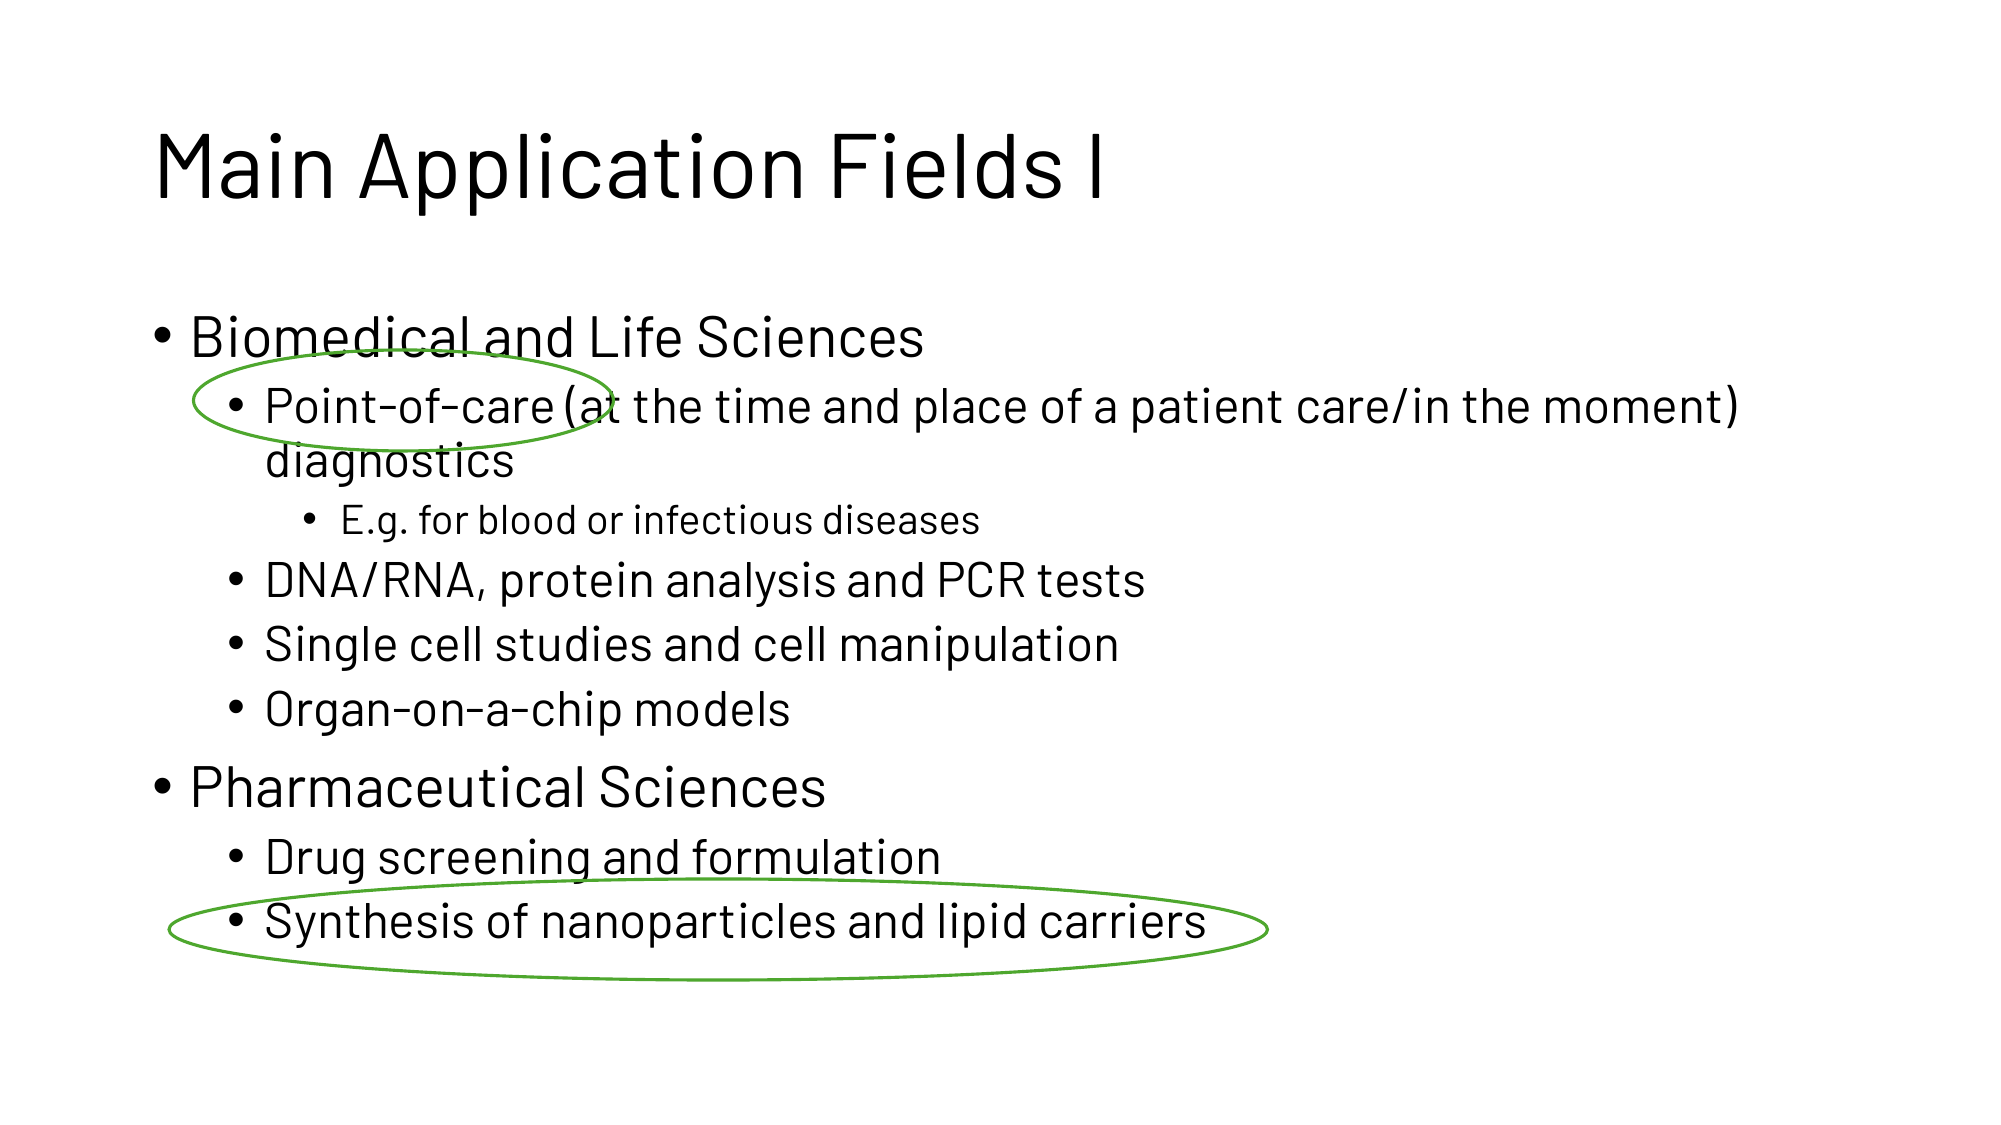

# Main Application Fields I
Biomedical and Life Sciences
Point-of-care (at the time and place of a patient care/in the moment) diagnostics
E.g. for blood or infectious diseases
DNA/RNA, protein analysis and PCR tests
Single cell studies and cell manipulation
Organ-on-a-chip models
Pharmaceutical Sciences
Drug screening and formulation
Synthesis of nanoparticles and lipid carriers